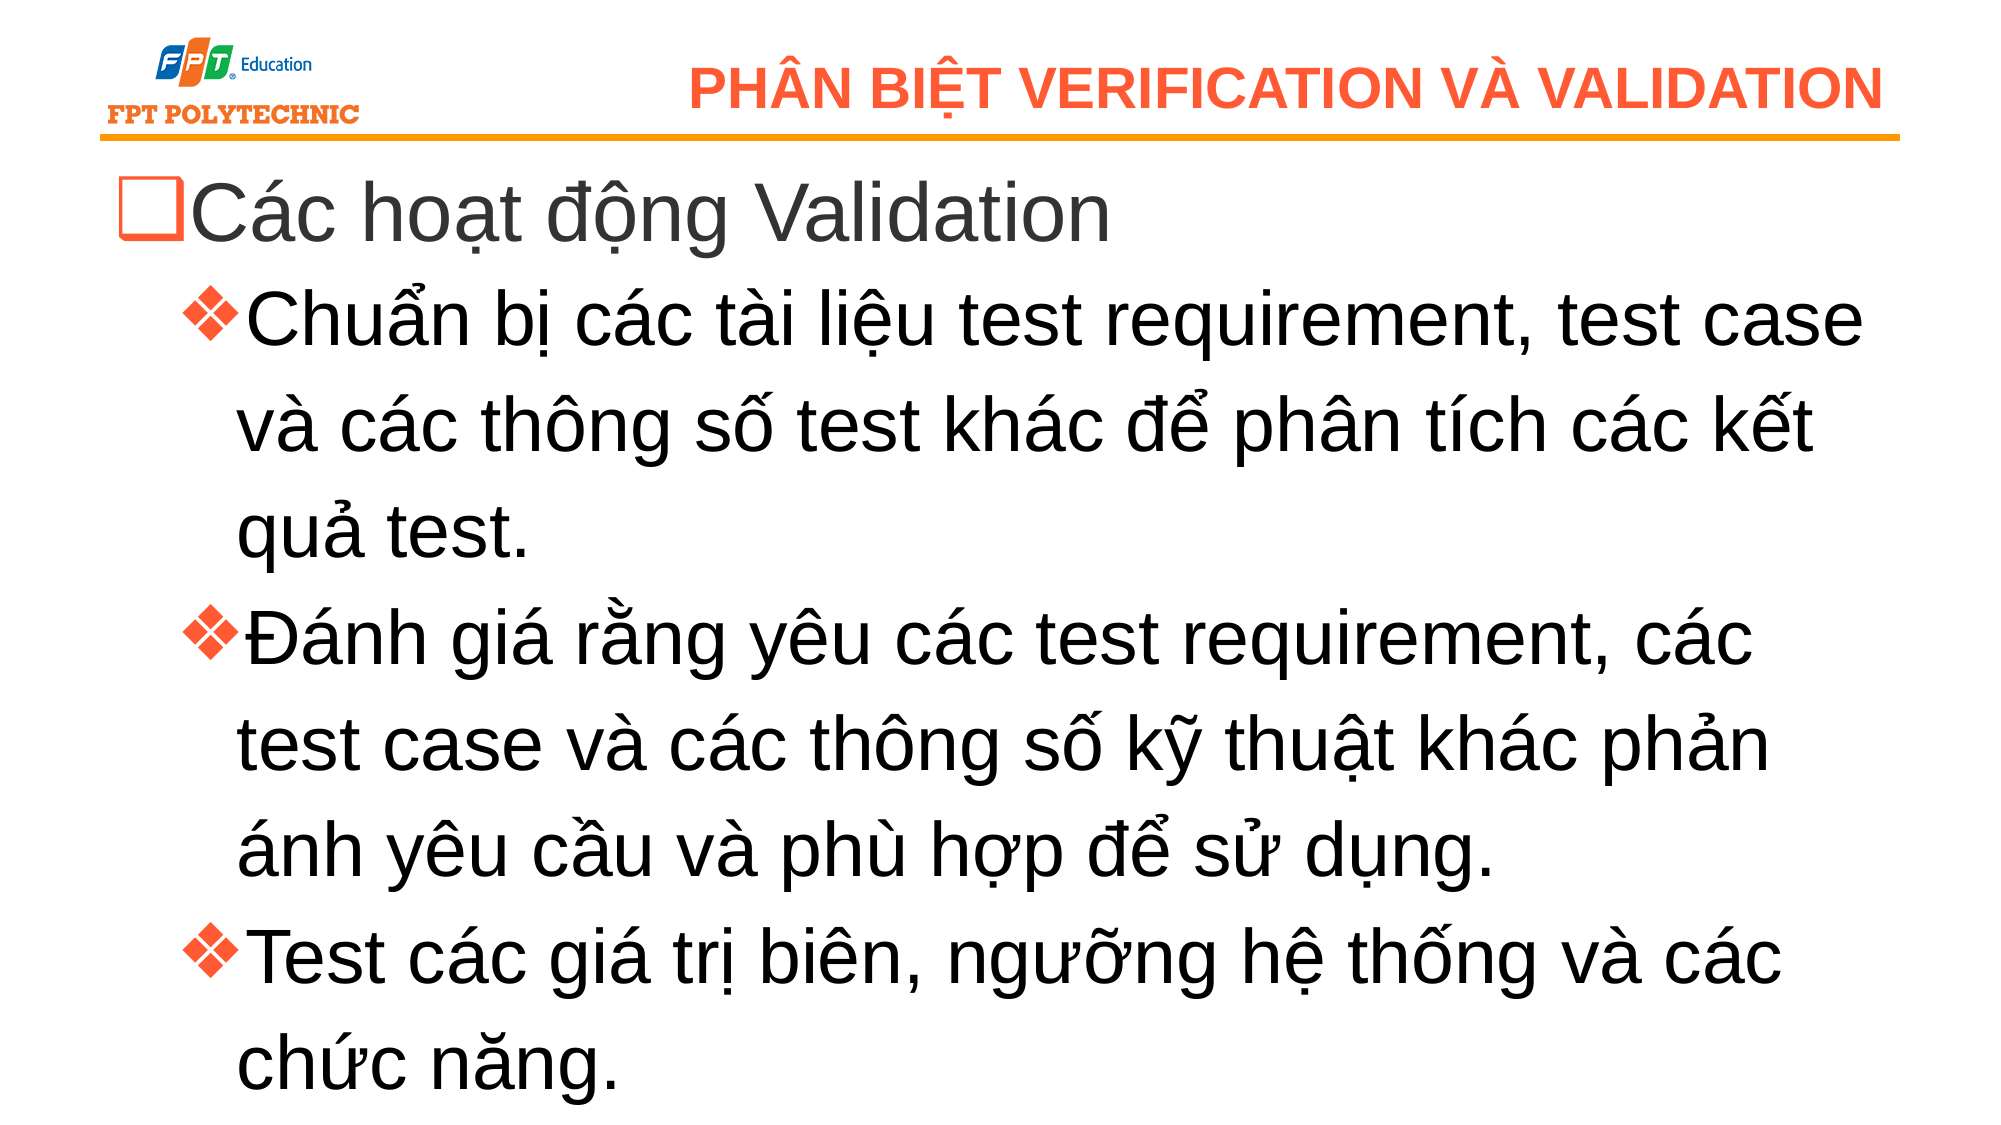

# Phân biệt verification và validation
Các hoạt động Validation
Chuẩn bị các tài liệu test requirement, test case và các thông số test khác để phân tích các kết quả test.
Đánh giá rằng yêu các test requirement, các test case và các thông số kỹ thuật khác phản ánh yêu cầu và phù hợp để sử dụng.
Test các giá trị biên, ngưỡng hệ thống và các chức năng.